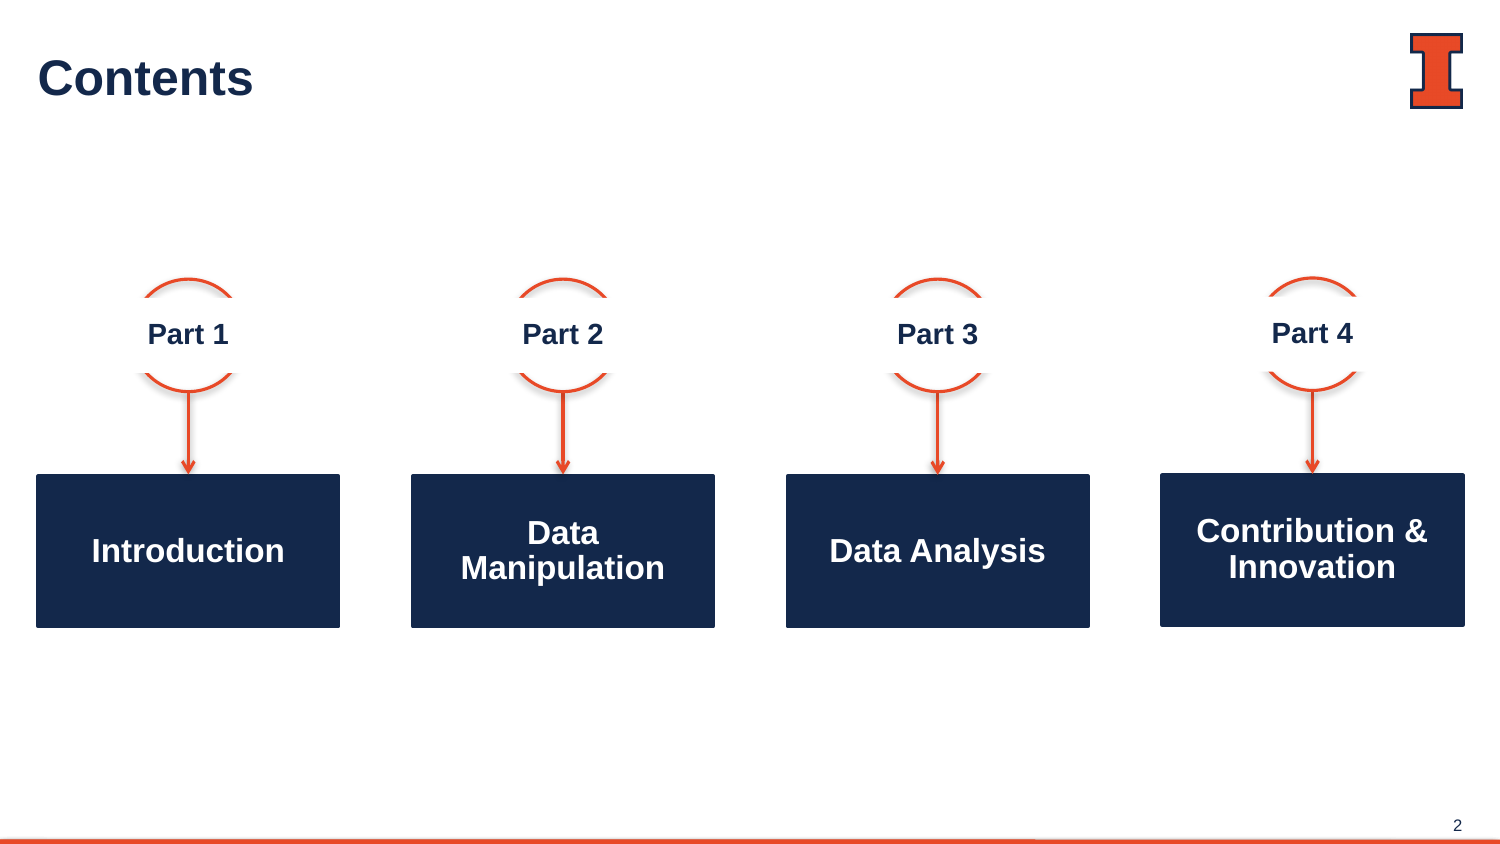

# Contents

Part 4
Part 1
Part 2
Part 3
Contribution & Innovation
Introduction
Data Manipulation
Data Analysis
2